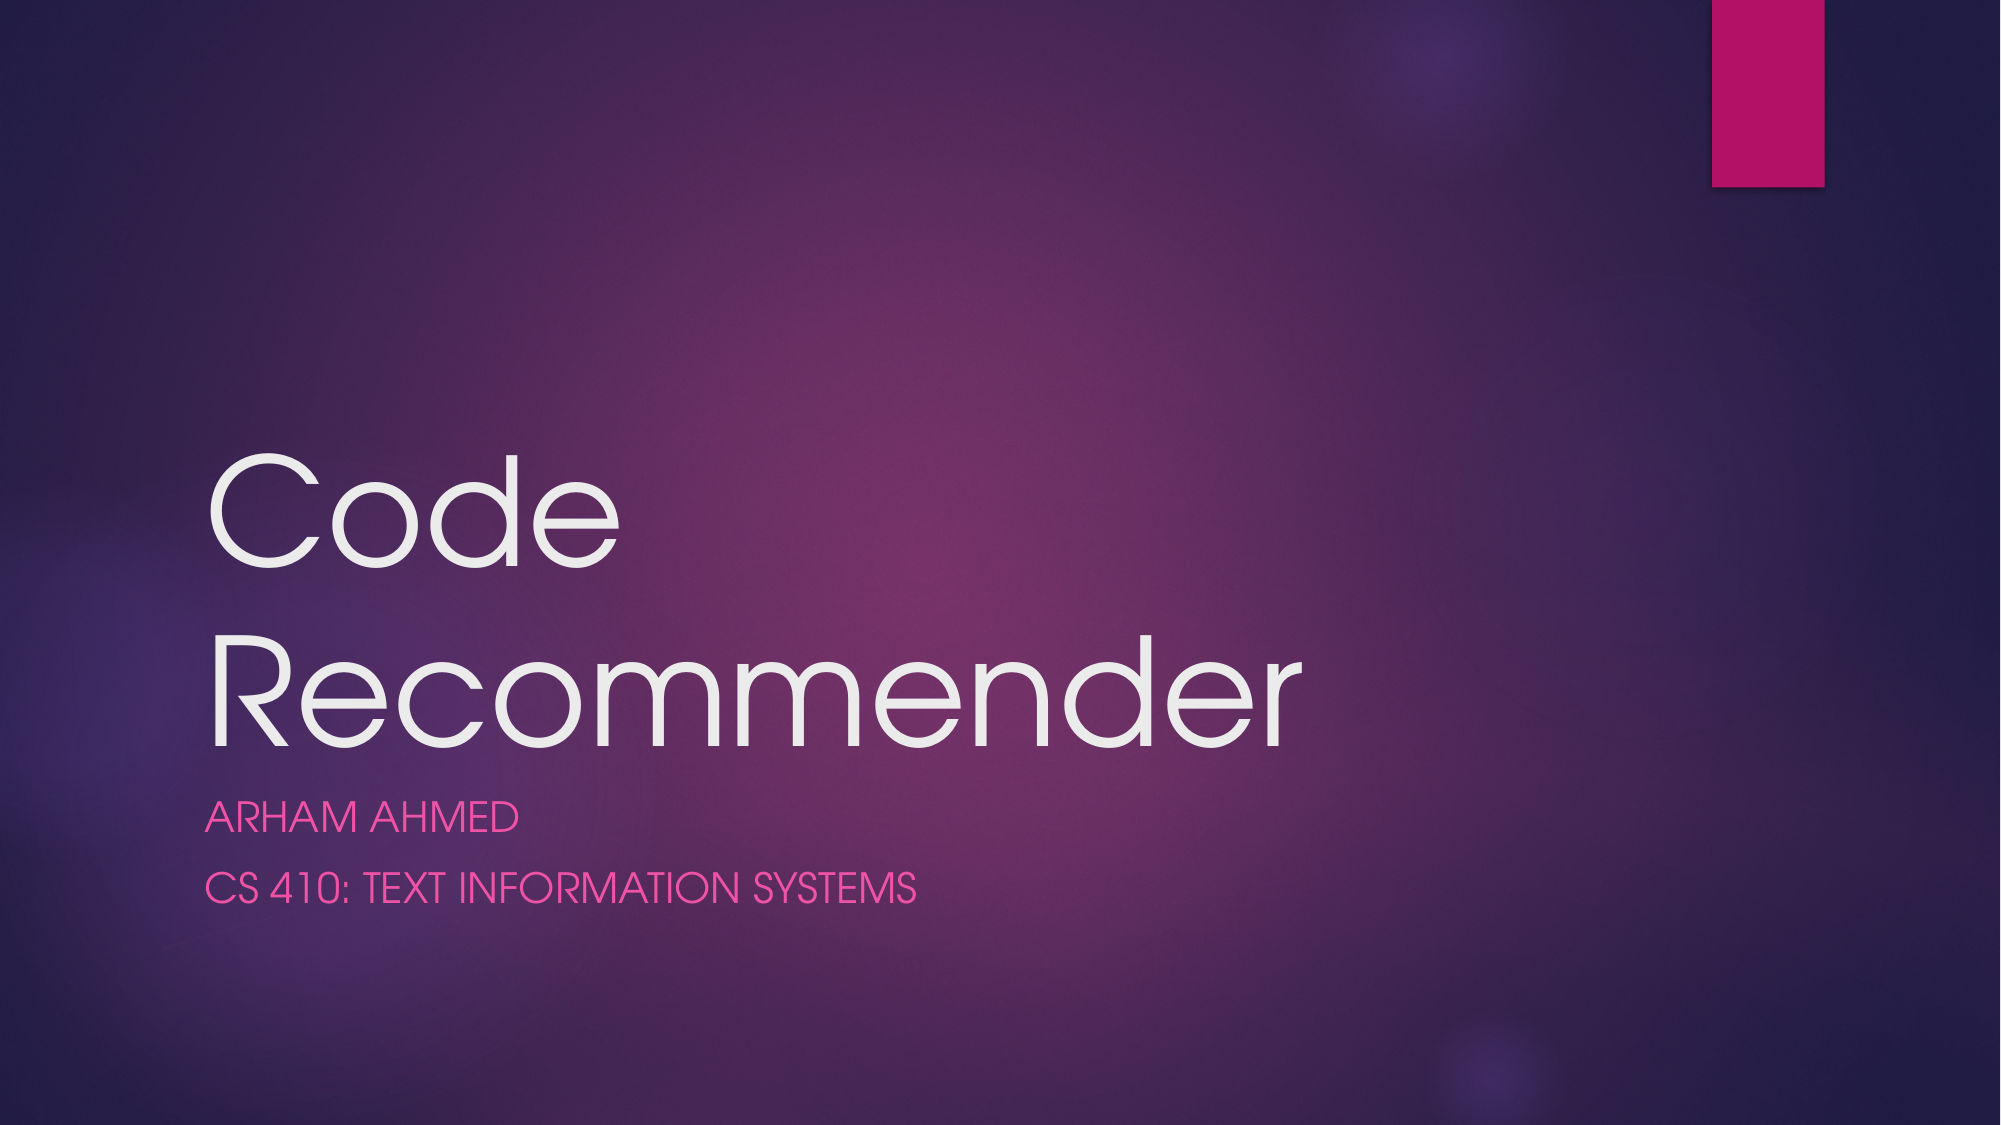

# Code Recommender
Arham Ahmed
CS 410: Text information systems